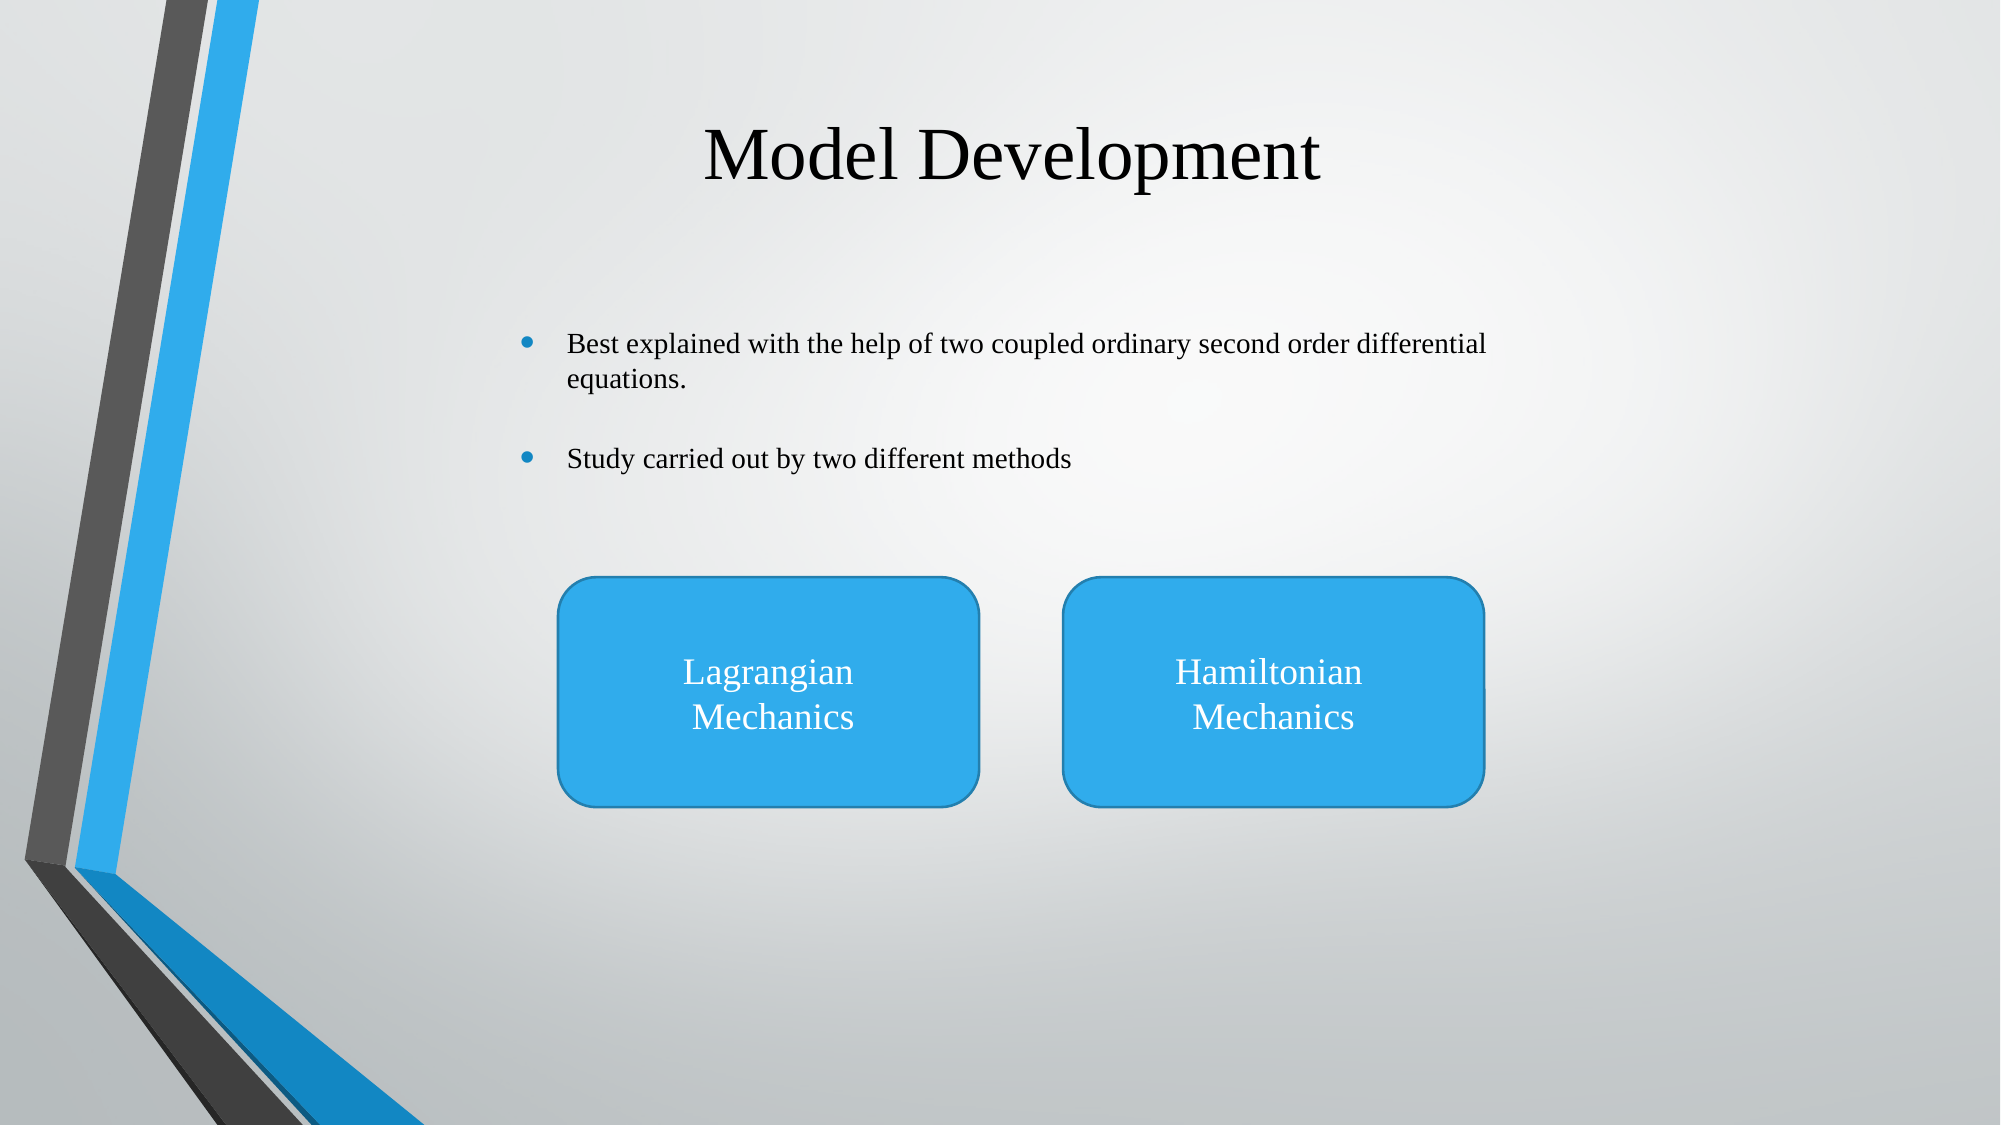

Model Development
Best explained with the help of two coupled ordinary second order differential equations.

Study carried out by two different methods

Lagrangian
 Mechanics
Hamiltonian
Mechanics